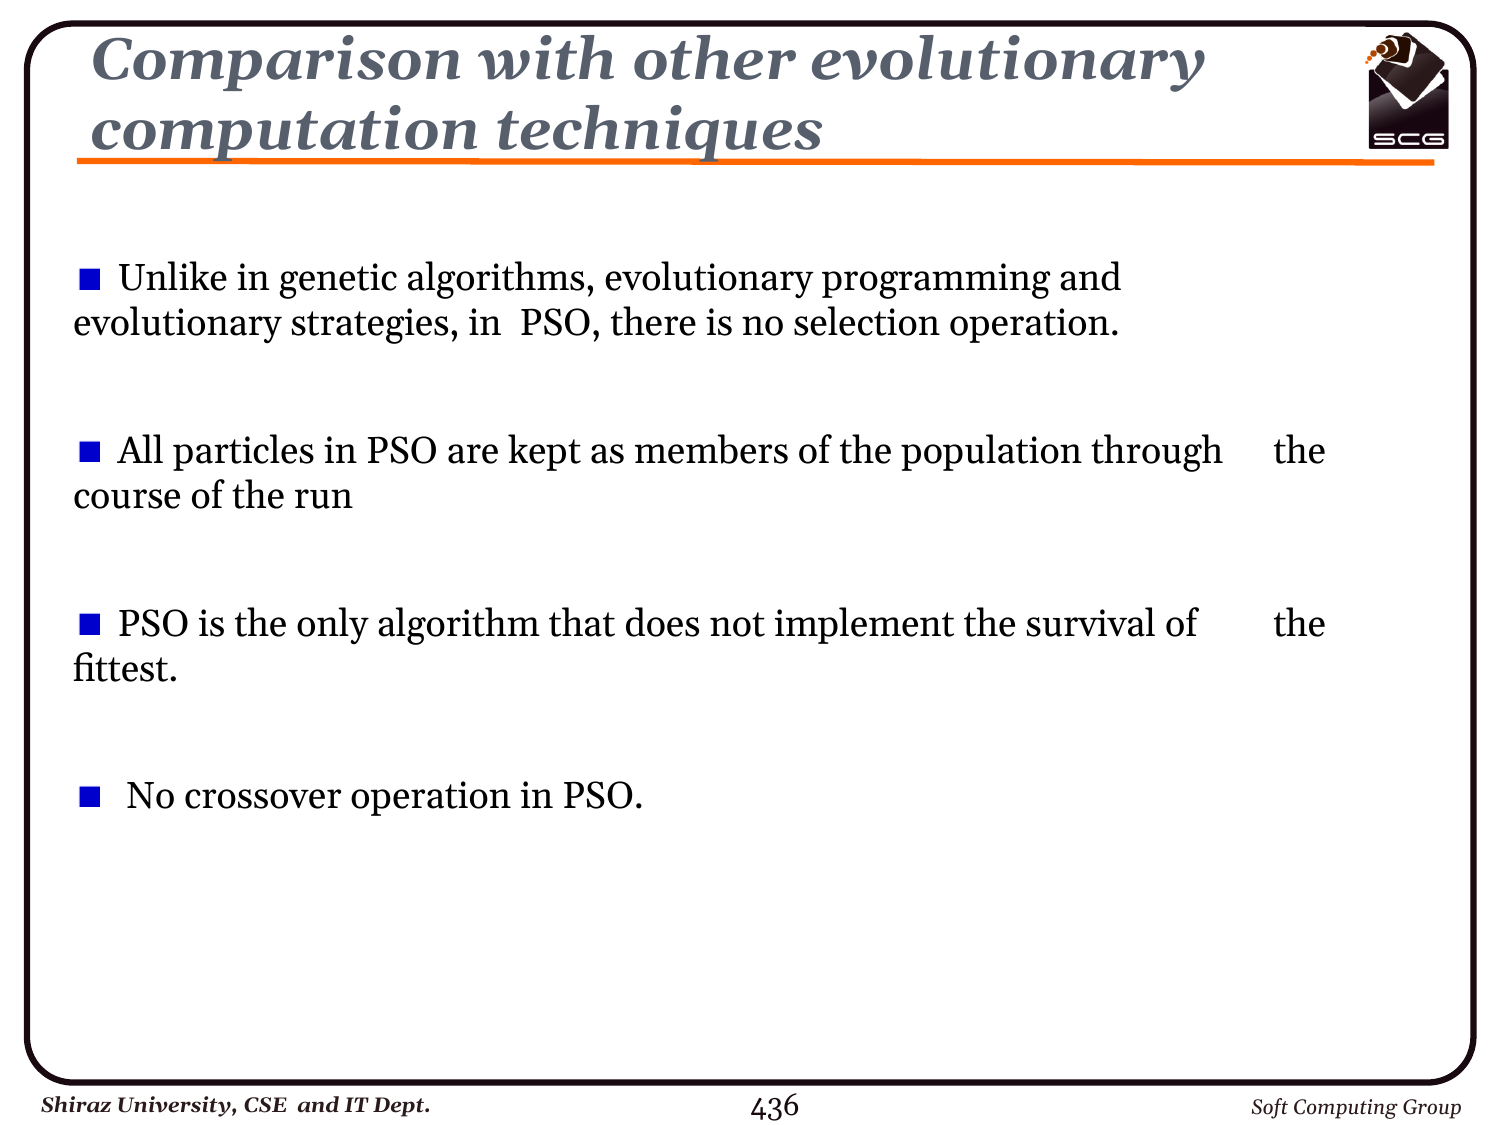

# Comparison with other evolutionary computation techniques
  Unlike in genetic algorithms, evolutionary programming and 	evolutionary strategies, in  PSO, there is no selection operation.

  All particles in PSO are kept as members of the population through 	the course of the run

  PSO is the only algorithm that does not implement the survival of 	the fittest.

   No crossover operation in PSO.
436